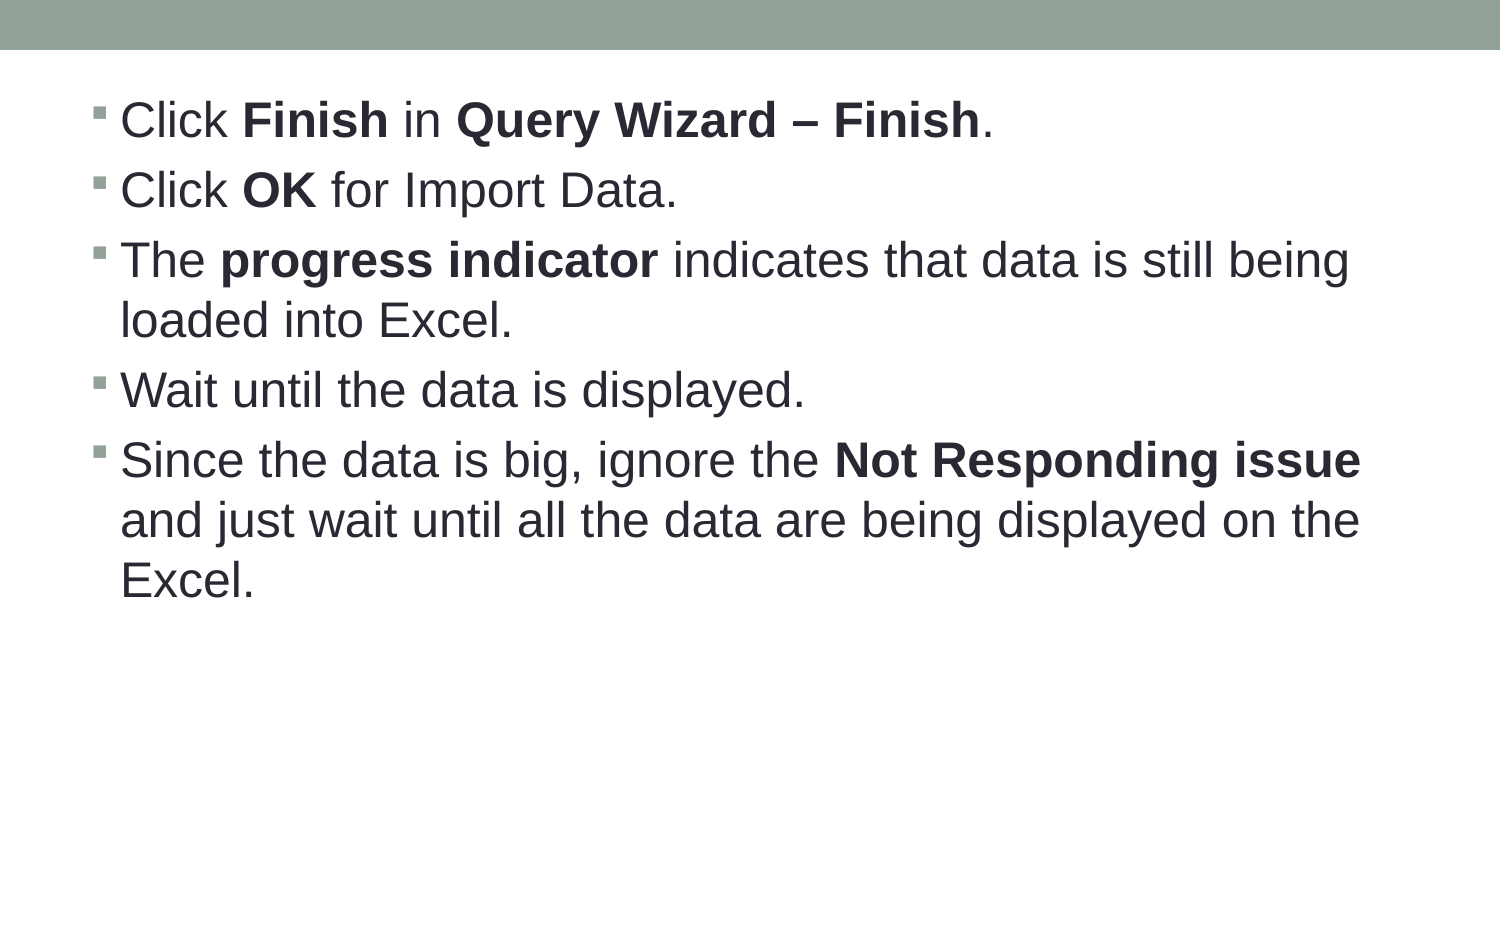

Click Finish in Query Wizard – Finish.
Click OK for Import Data.
The progress indicator indicates that data is still being loaded into Excel.
Wait until the data is displayed.
Since the data is big, ignore the Not Responding issue and just wait until all the data are being displayed on the Excel.